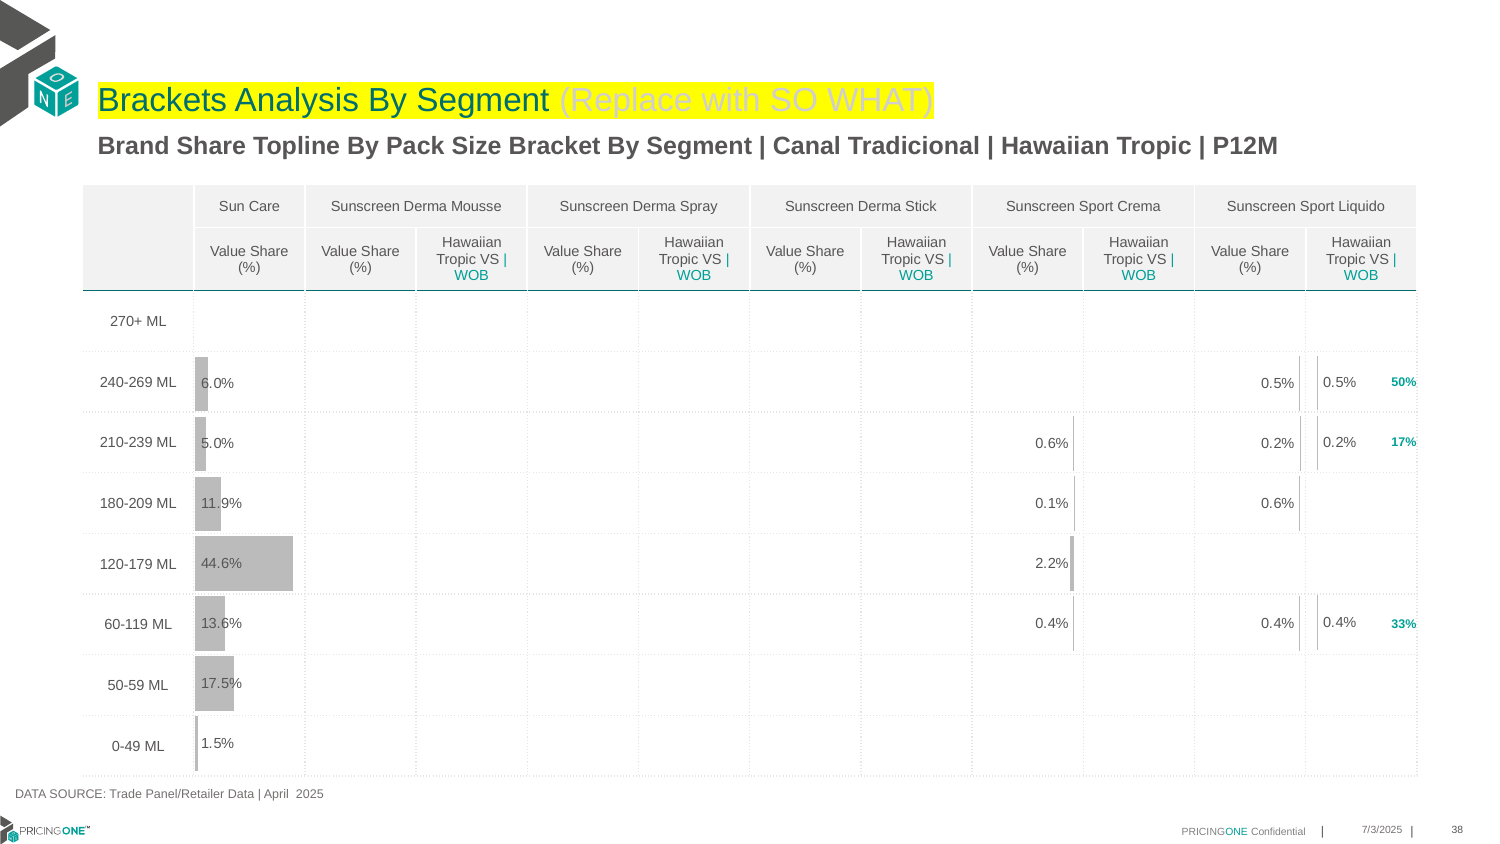

# Brackets Analysis By Segment (Replace with SO WHAT)
Brand Share Topline By Pack Size Bracket By Segment | Canal Tradicional | Hawaiian Tropic | P12M
|  | Sun Care | Sunscreen Derma Mousse |  | Sunscreen Derma Spray |  | Sunscreen Derma Stick |  | Sunscreen Sport Crema |  | Sunscreen Sport Liquido |  |
| --- | --- | --- | --- | --- | --- | --- | --- | --- | --- | --- | --- |
|  | Value Share (%) | Value Share (%) | Hawaiian Tropic VS | WOB | Value Share (%) | Hawaiian Tropic VS | WOB | Value Share (%) | Hawaiian Tropic VS | WOB | Value Share (%) | Hawaiian Tropic VS | WOB | Value Share (%) | Hawaiian Tropic VS | WOB |
| 270+ ML |  |  |  |  |  |  |  |  |  |  |  |
| 240-269 ML |  |  |  |  |  |  |  |  |  |  | 50% |
| 210-239 ML |  |  |  |  |  |  |  |  |  |  | 17% |
| 180-209 ML |  |  |  |  |  |  |  |  |  |  |  |
| 120-179 ML |  |  |  |  |  |  |  |  |  |  |  |
| 60-119 ML |  |  |  |  |  |  |  |  |  |  | 33% |
| 50-59 ML |  |  |  |  |  |  |  |  |  |  |  |
| 0-49 ML |  |  |  |  |  |  |  |  |  |  |  |

### Chart

| Category | Sunscreen Derma Spray |
|---|---|
| None | None |

### Chart

| Category | Sunscreen Derma Spray |
|---|---|
| None | None |

### Chart

| Category | Sunscreen Derma Mousse |
|---|---|
| None | None |

### Chart

| Category | Sunscreen Derma Stick |
|---|---|
| None | None |

### Chart

| Category | Sunscreen Sport Crema |
|---|---|
| None | None |

### Chart

| Category | Sunscreen Sport Liquido |
|---|---|
| None | None |

### Chart

| Category | Sunscreen Derma Mousse |
|---|---|
| None | None |

### Chart

| Category | Sunscreen Derma Stick |
|---|---|
| None | None |

### Chart

| Category | Sunscreen Sport Crema |
|---|---|
| None | None |

### Chart

| Category | Sunscreen Sport Liquido |
|---|---|
| None | None |

### Chart

| Category | Sun Care |
|---|---|
| None | None |
DATA SOURCE: Trade Panel/Retailer Data | April  2025

7/3/2025
38